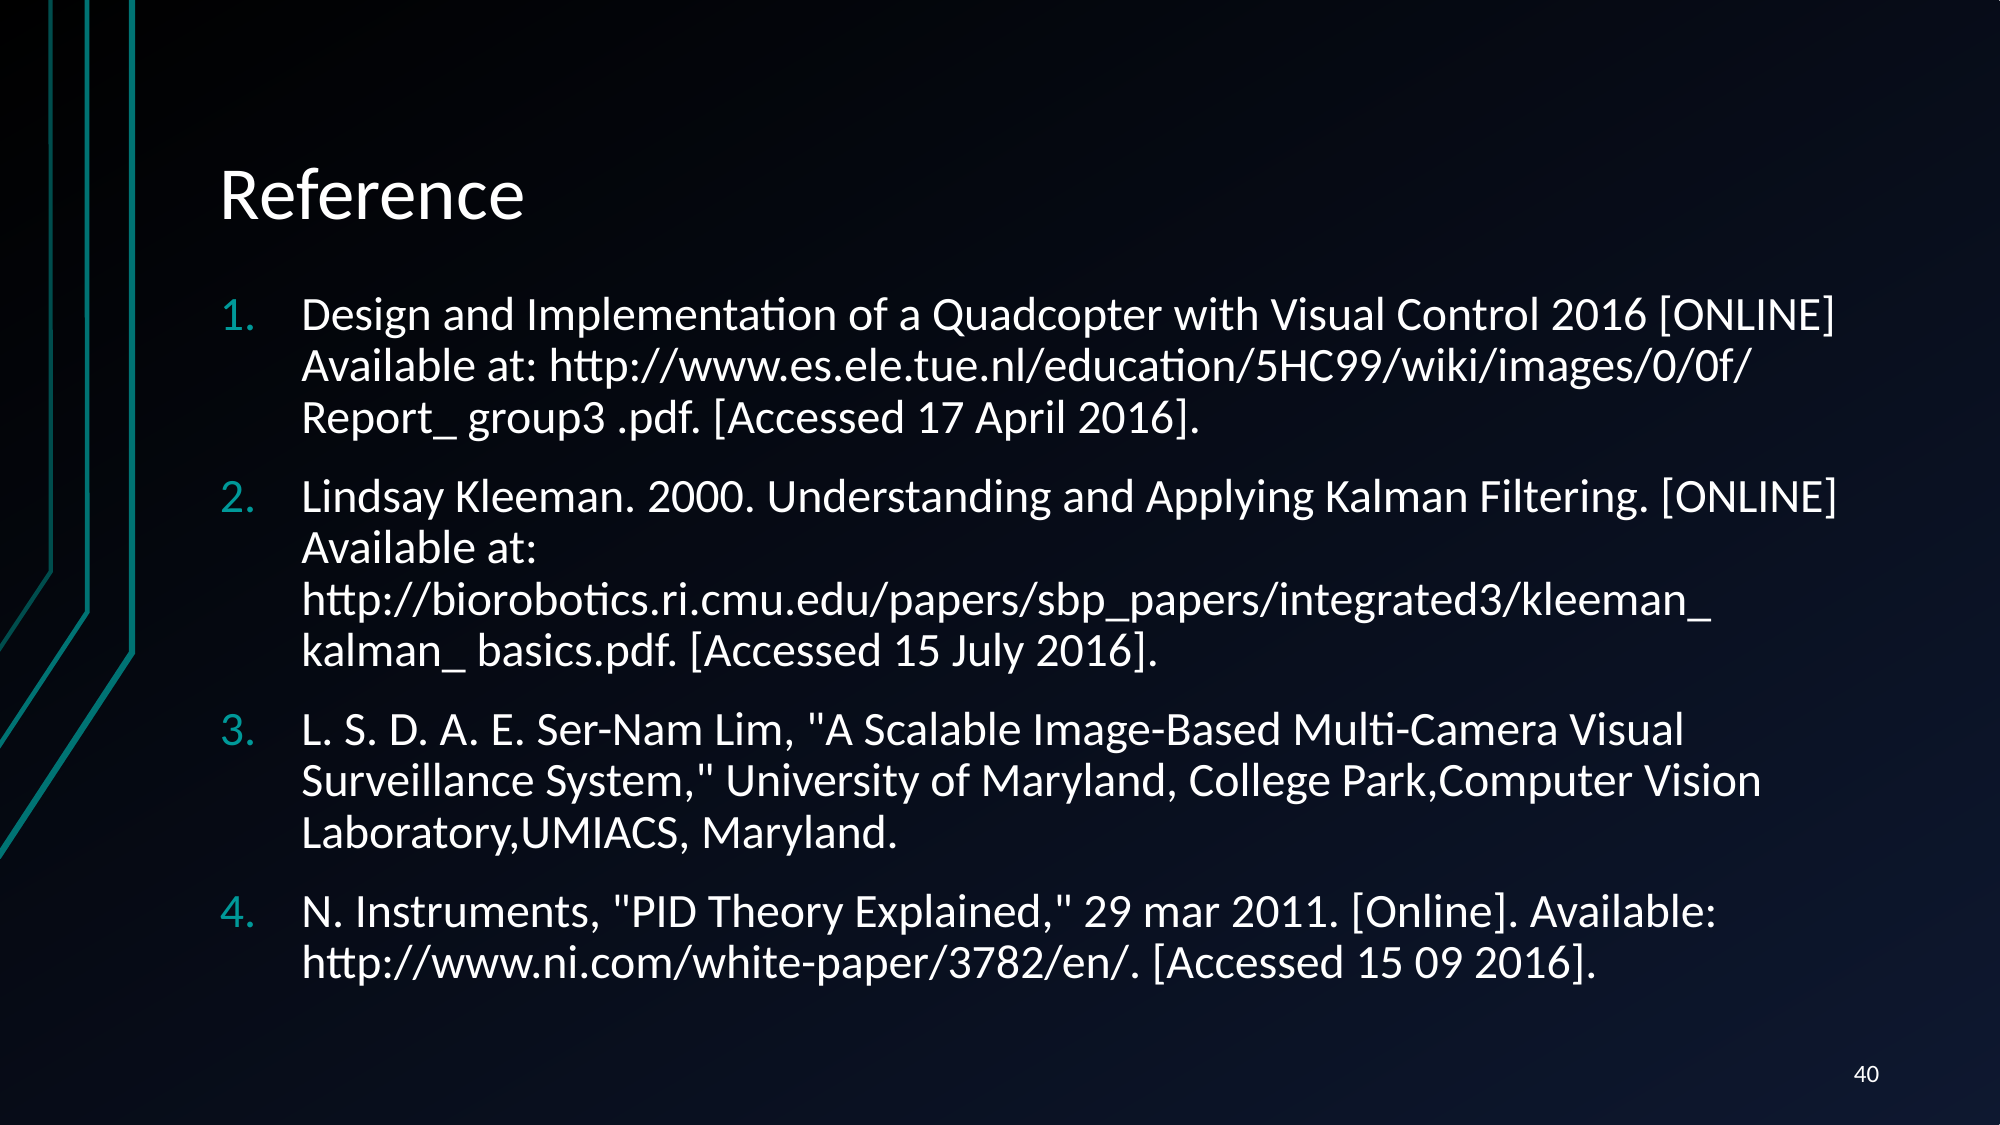

# Reference
Design and Implementation of a Quadcopter with Visual Control 2016 [ONLINE] Available at: http://www.es.ele.tue.nl/education/5HC99/wiki/images/0/0f/ Report_ group3 .pdf. [Accessed 17 April 2016].
Lindsay Kleeman. 2000. Understanding and Applying Kalman Filtering. [ONLINE] Available at: http://biorobotics.ri.cmu.edu/papers/sbp_papers/integrated3/kleeman_ kalman_ basics.pdf. [Accessed 15 July 2016].
L. S. D. A. E. Ser-Nam Lim, "A Scalable Image-Based Multi-Camera Visual Surveillance System," University of Maryland, College Park,Computer Vision Laboratory,UMIACS, Maryland.
N. Instruments, "PID Theory Explained," 29 mar 2011. [Online]. Available: http://www.ni.com/white-paper/3782/en/. [Accessed 15 09 2016].
40